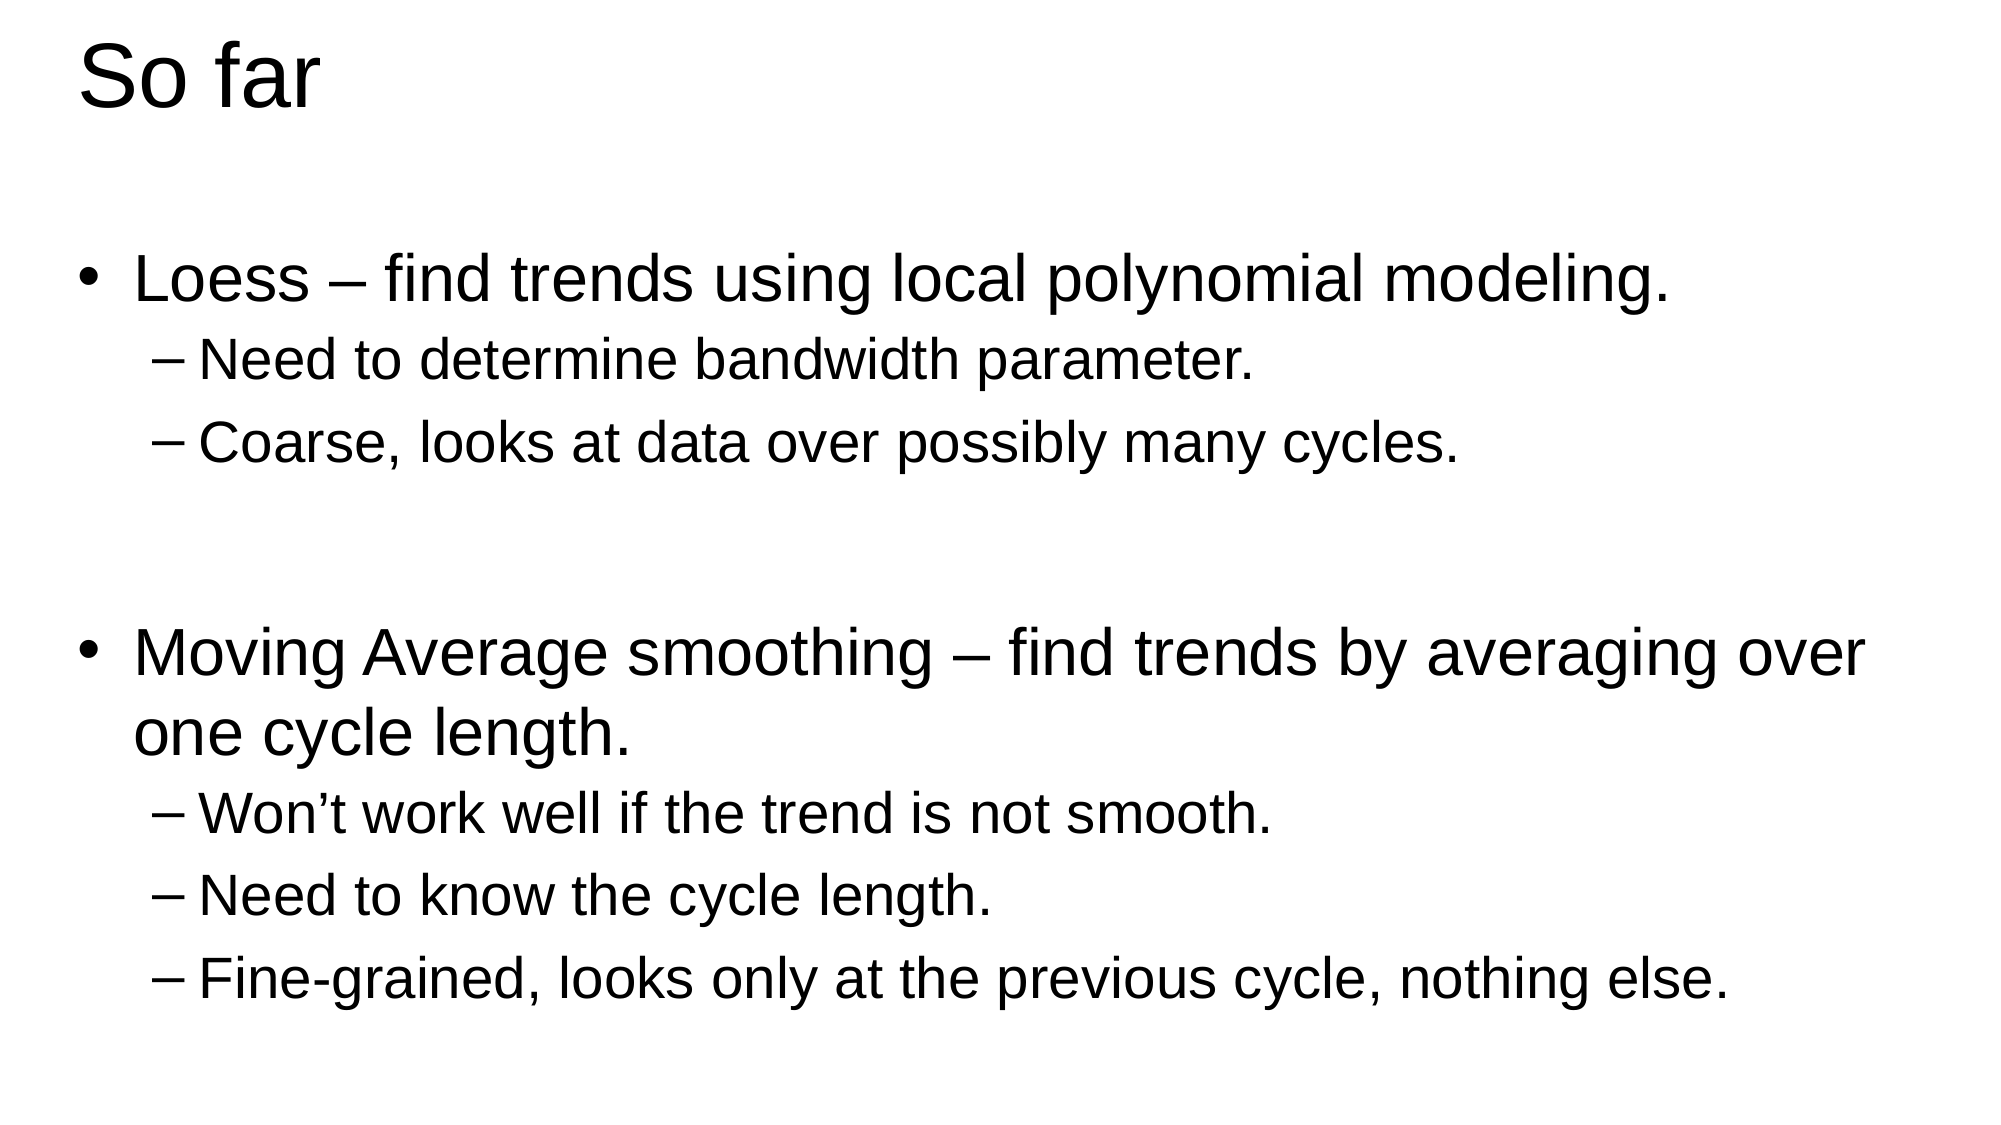

# So far
Loess – find trends using local polynomial modeling.
Need to determine bandwidth parameter.
Coarse, looks at data over possibly many cycles.

Moving Average smoothing – find trends by averaging over one cycle length.
Won’t work well if the trend is not smooth.
Need to know the cycle length.
Fine-grained, looks only at the previous cycle, nothing else.